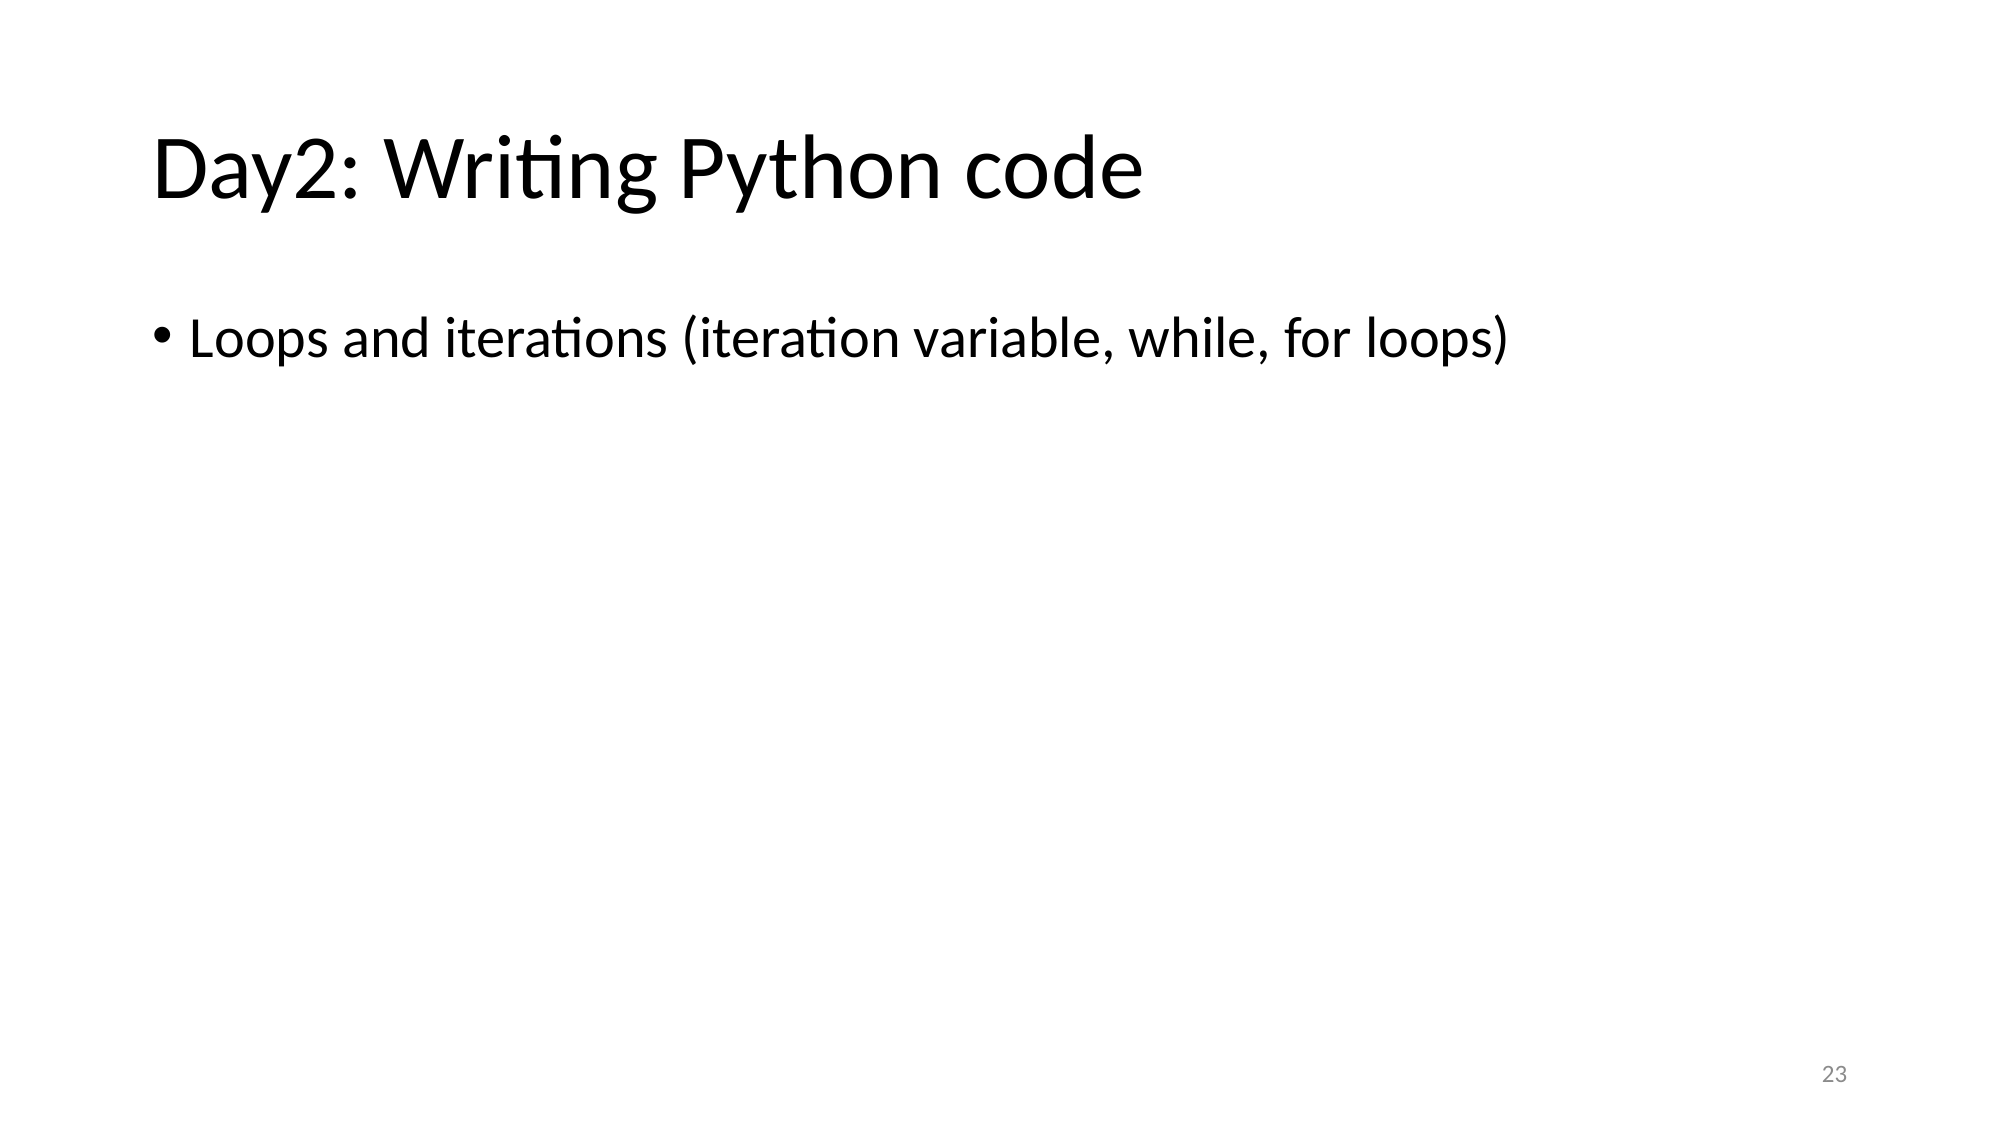

# Day2: Writing Python code
Loops and iterations (iteration variable, while, for loops)

23